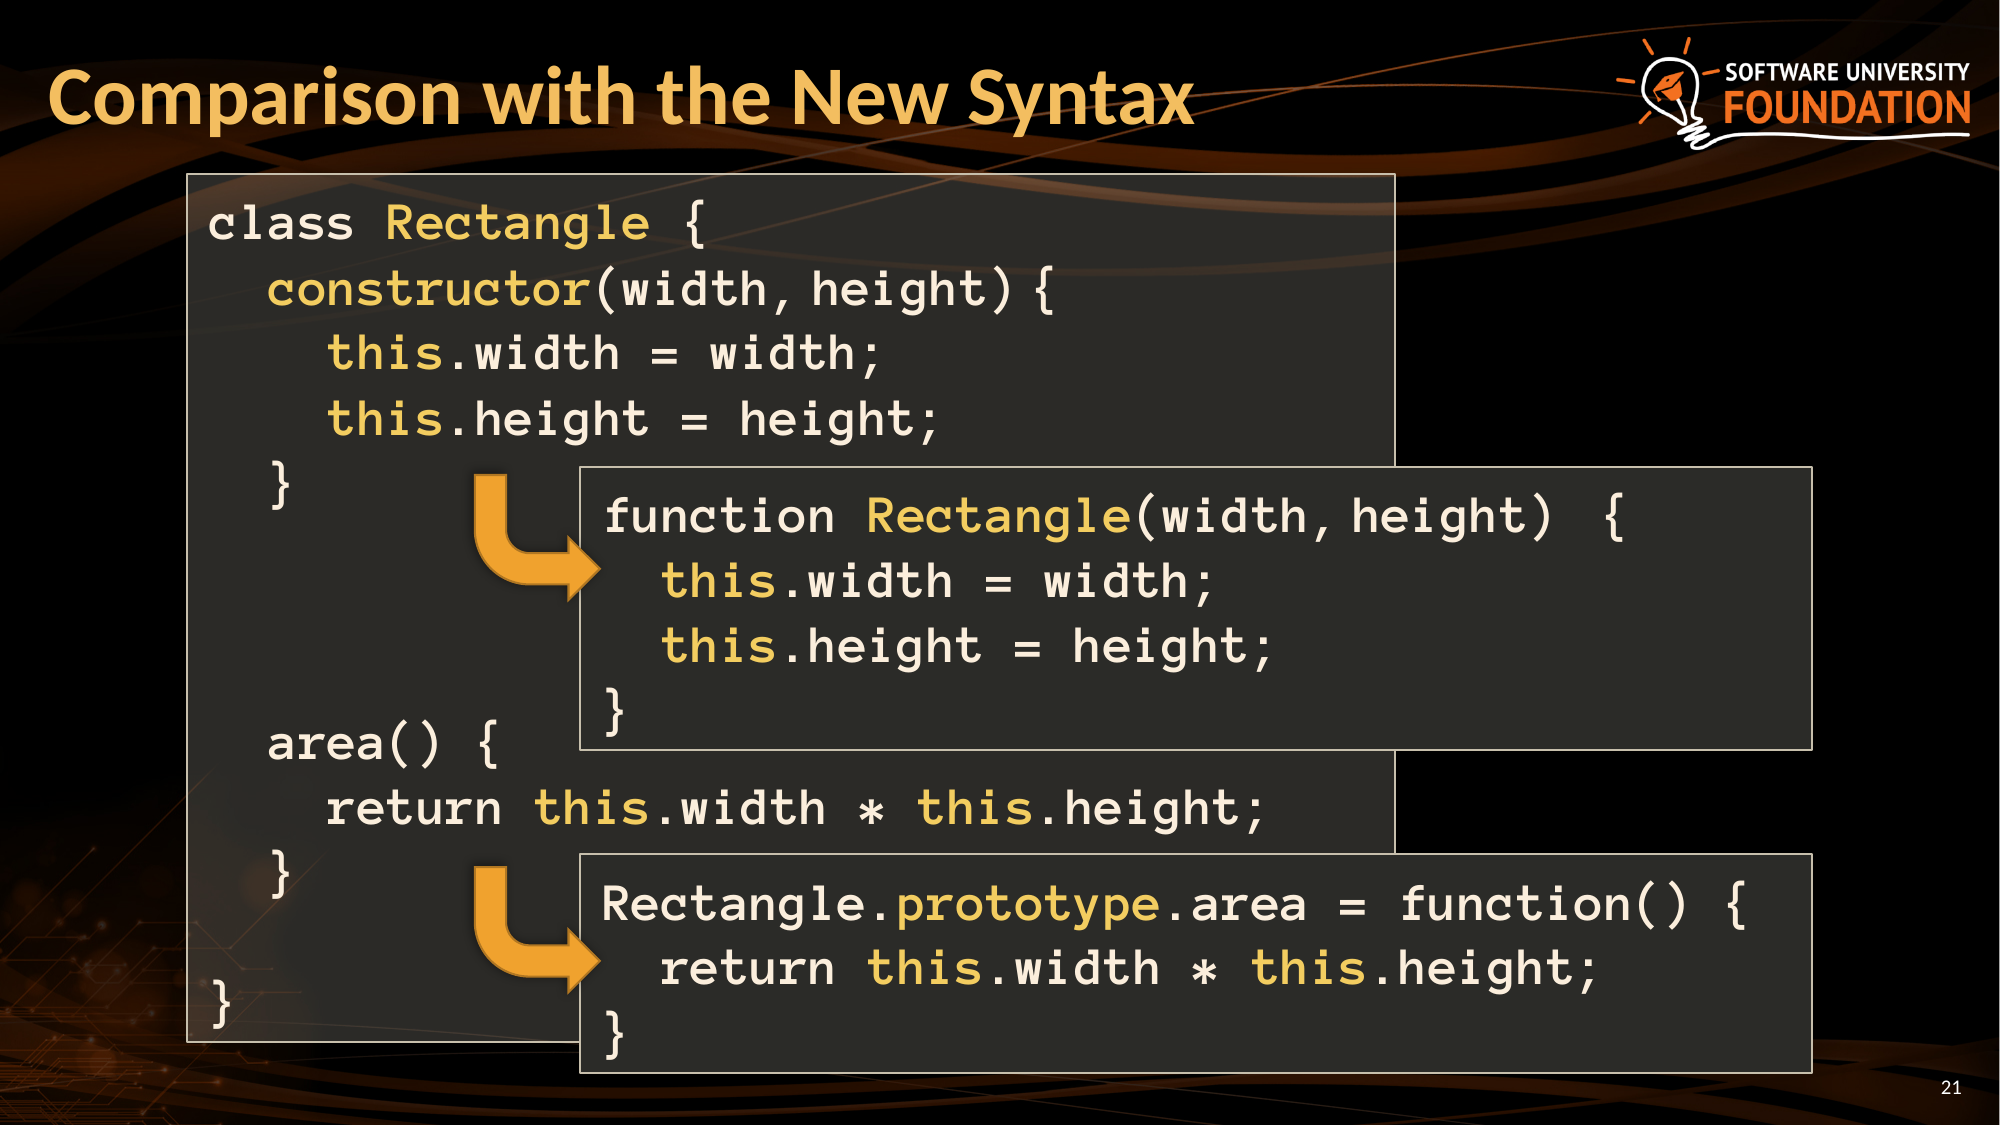

# Comparison with the New Syntax
class Rectangle {
  constructor(width, height) {
    this.width = width;
    this.height = height;
  }

  area() {
    return this.width * this.height;
  }

}
function Rectangle(width, height)  {
  this.width = width;
  this.height = height;
}

Rectangle.prototype.area = function() {
  return this.width * this.height;
}

21